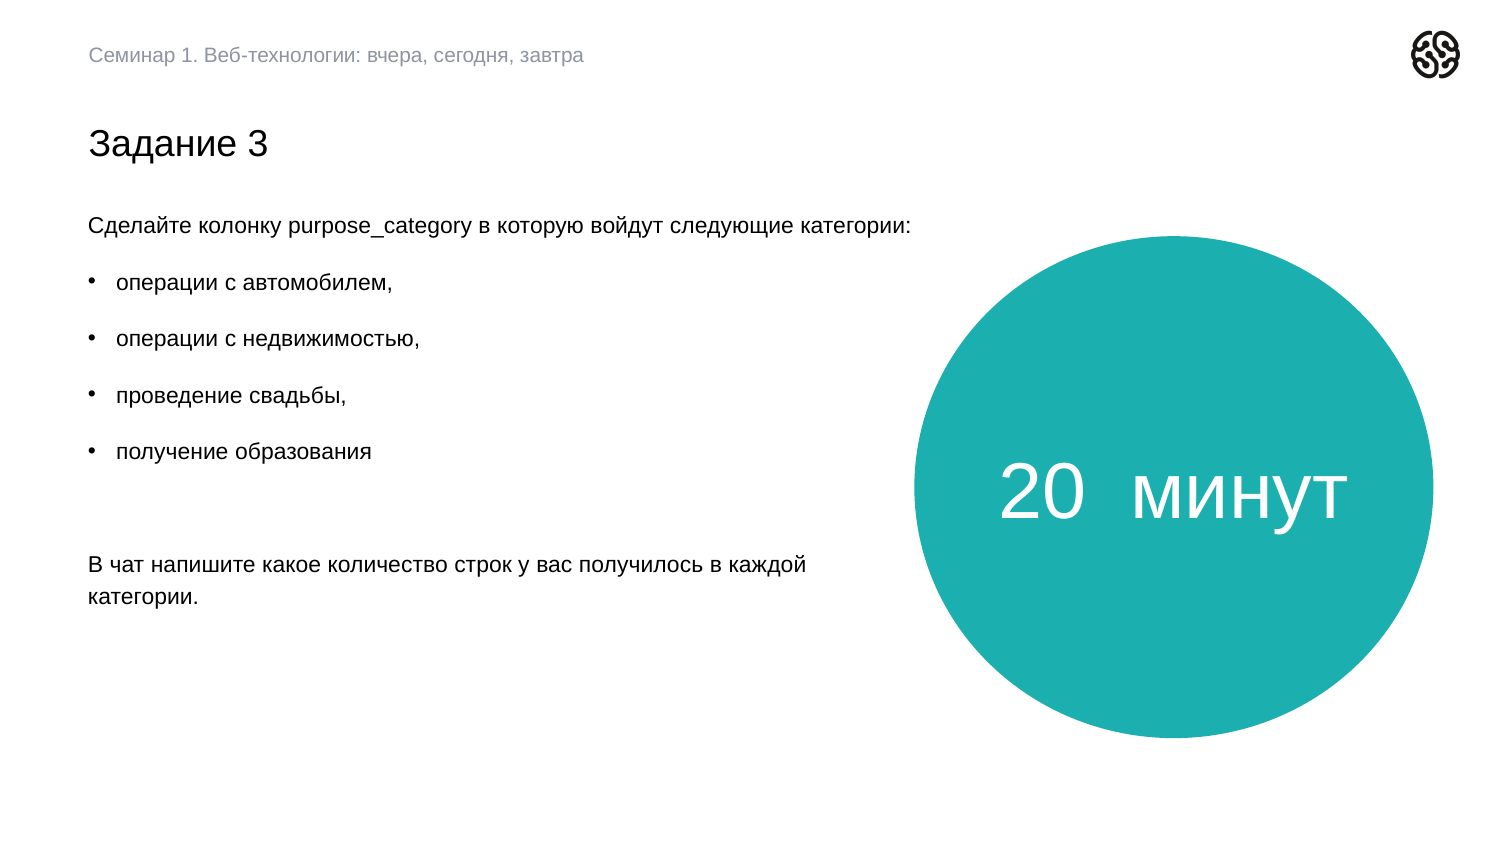

Семинар 1. Веб-технологии: вчера, сегодня, завтра
# Задание 3
Сделайте колонку purpose_category в которую войдут следующие категории:
операции с автомобилем,
операции с недвижимостью,
проведение свадьбы,
получение образования

В чат напишите какое количество строк у вас получилось в каждой категории.
20  минут